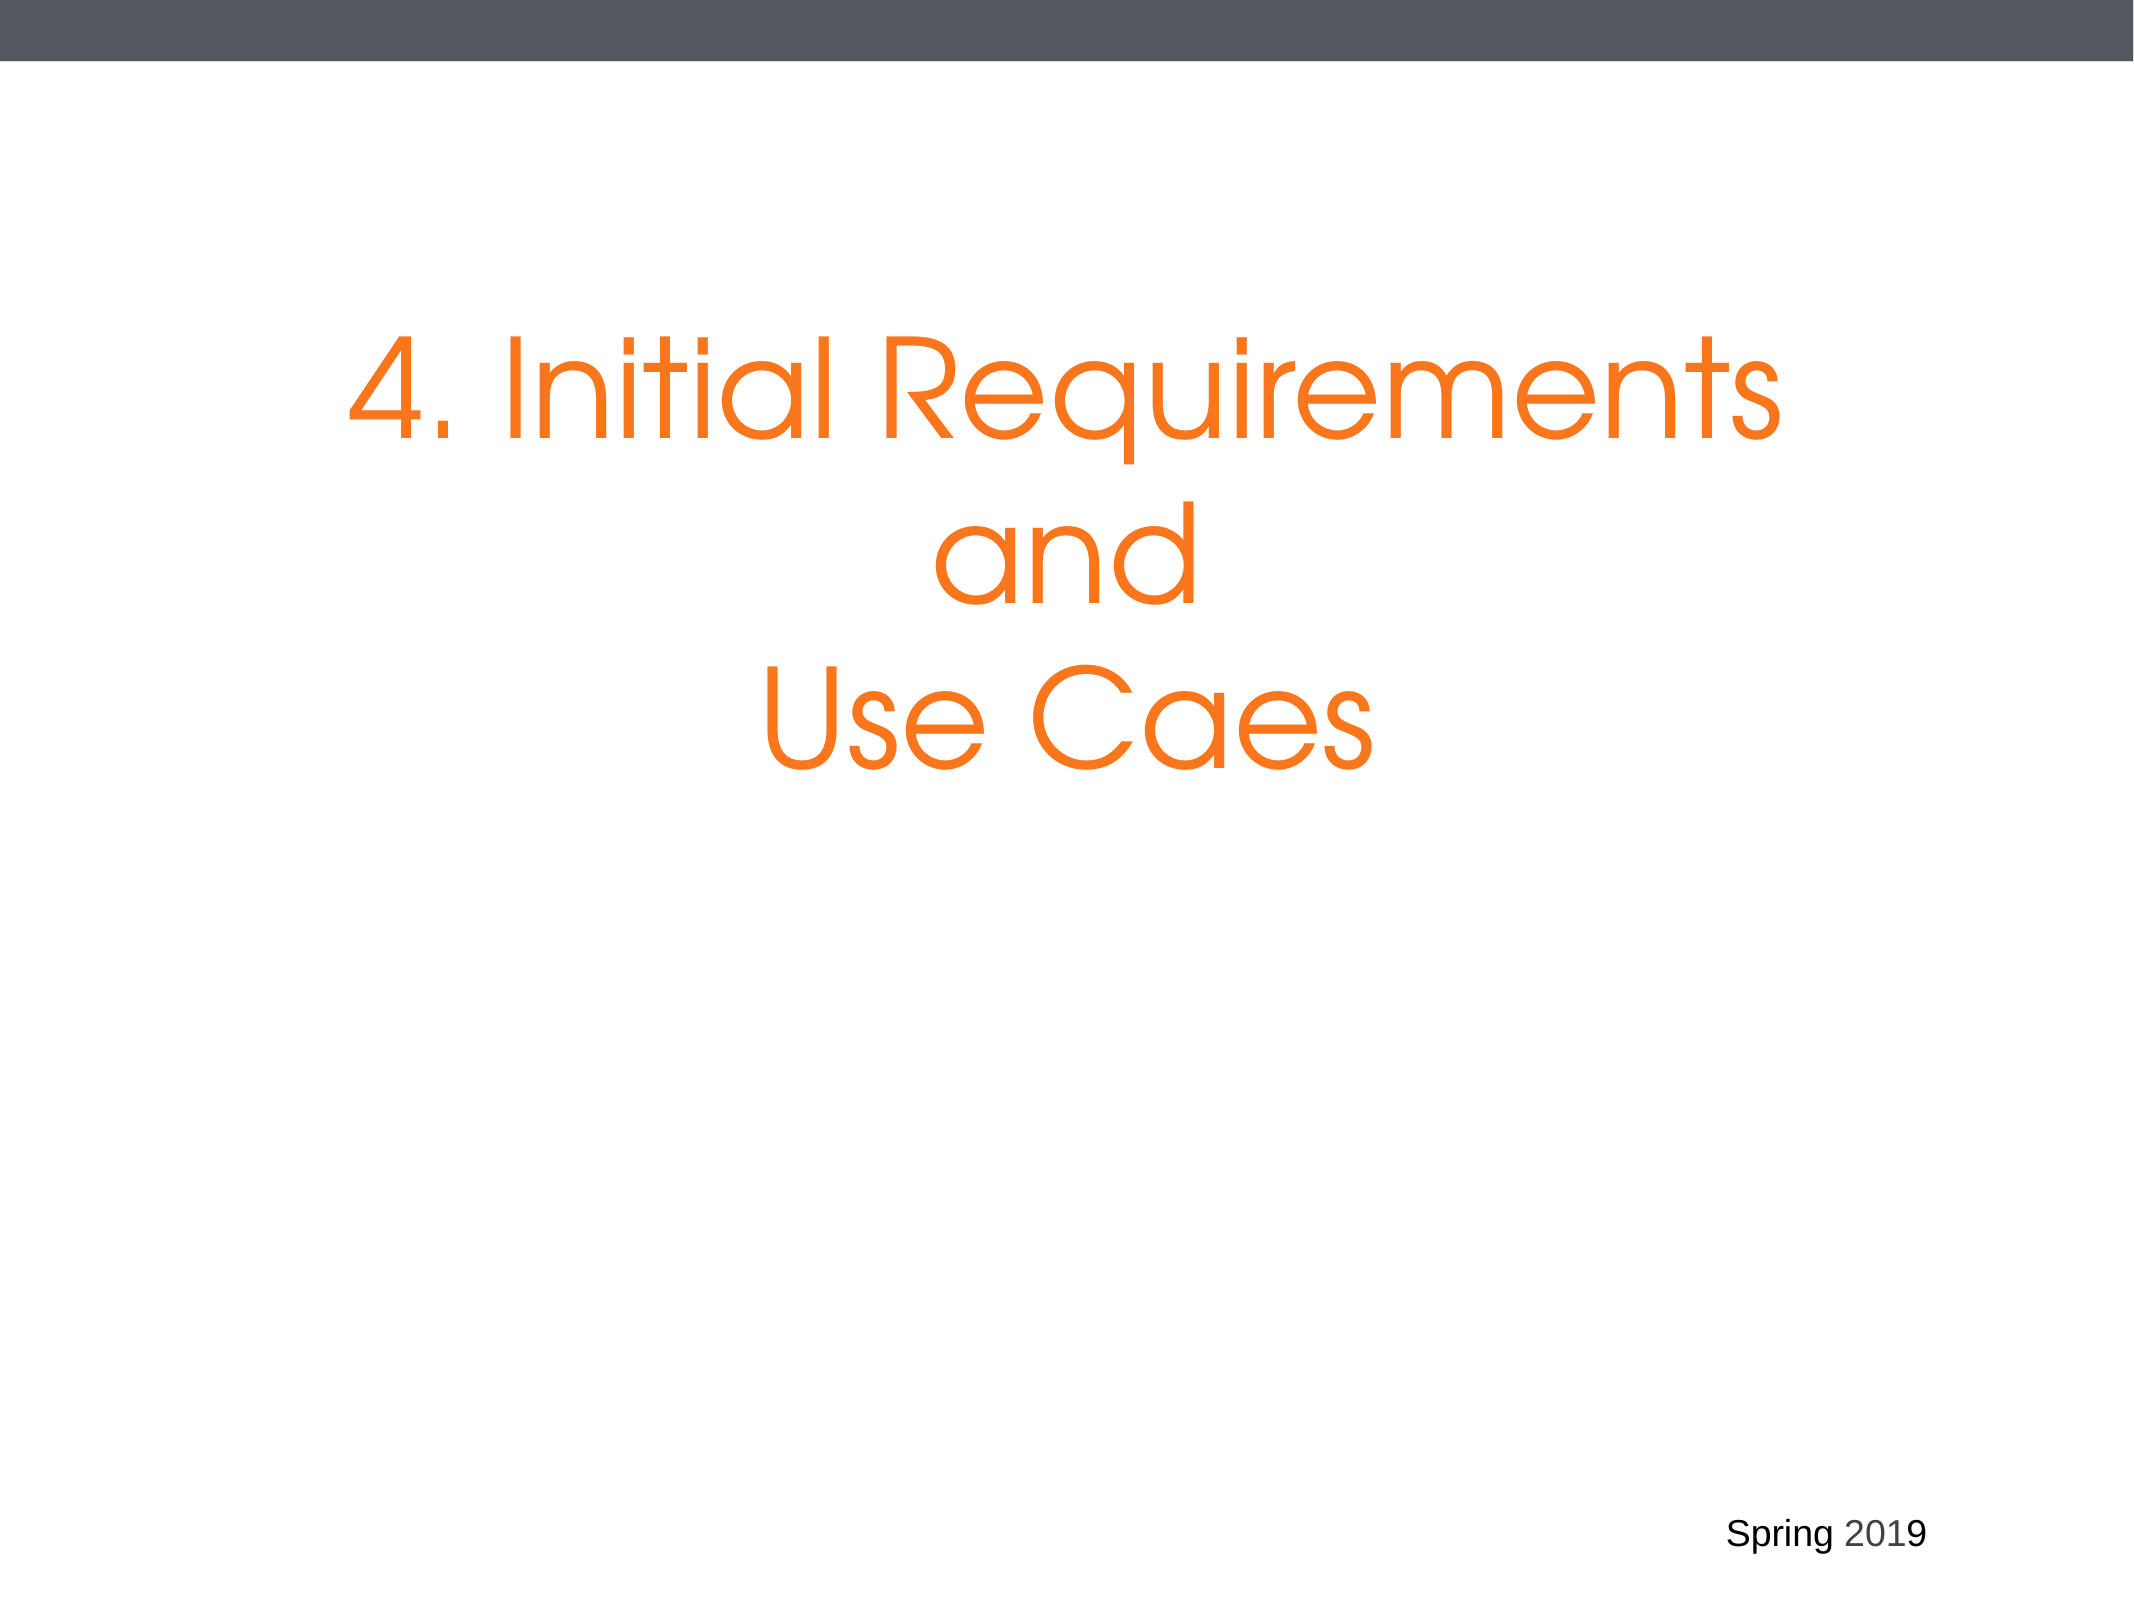

# 4. Initial Requirements and Use Caes

 Spring 2019